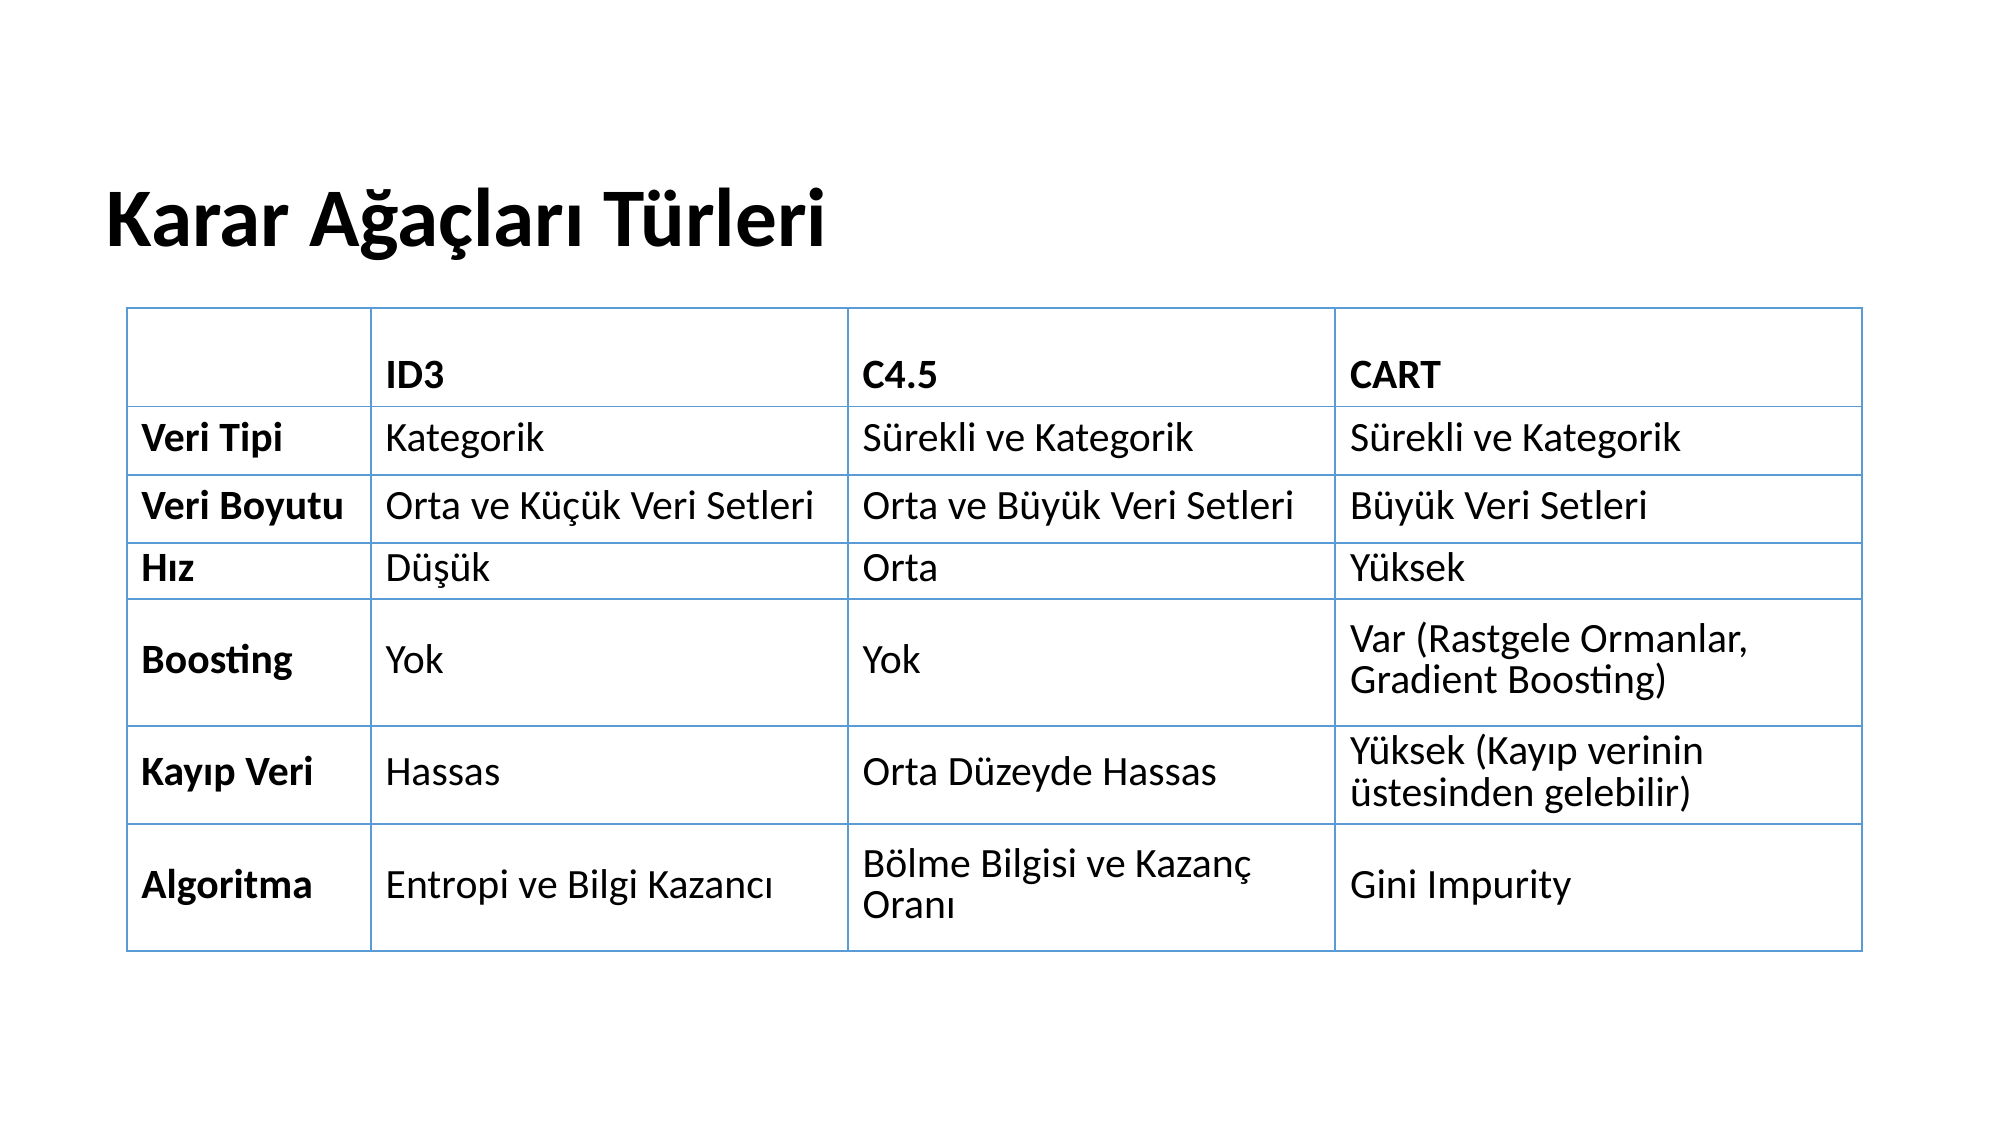

# Karar Ağaçları Türleri

|  | ID3 | C4.5 | CART |
| --- | --- | --- | --- |
| Veri Tipi | Kategorik | Sürekli ve Kategorik | Sürekli ve Kategorik |
| Veri Boyutu | Orta ve Küçük Veri Setleri | Orta ve Büyük Veri Setleri | Büyük Veri Setleri |
| Hız | Düşük | Orta | Yüksek |
| Boosting | Yok | Yok | Var (Rastgele Ormanlar, Gradient Boosting) |
| Kayıp Veri | Hassas | Orta Düzeyde Hassas | Yüksek (Kayıp verinin üstesinden gelebilir) |
| Algoritma | Entropi ve Bilgi Kazancı | Bölme Bilgisi ve Kazanç Oranı | Gini Impurity |